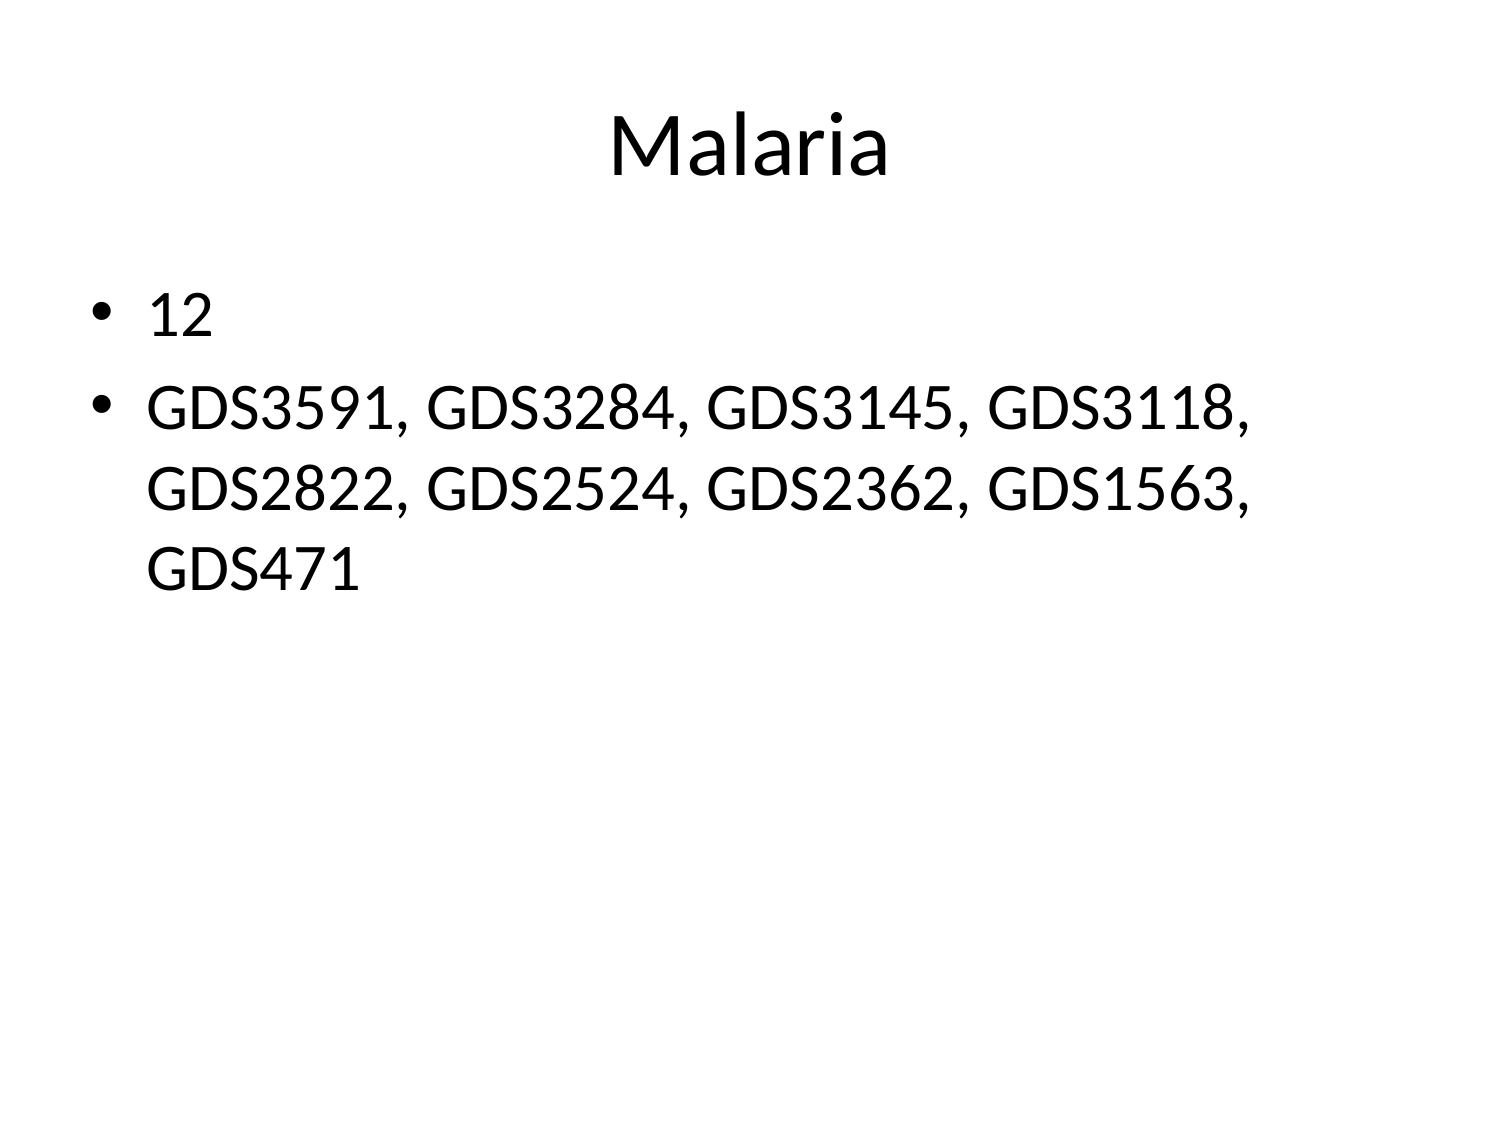

# Malaria
12
GDS3591, GDS3284, GDS3145, GDS3118, GDS2822, GDS2524, GDS2362, GDS1563, GDS471